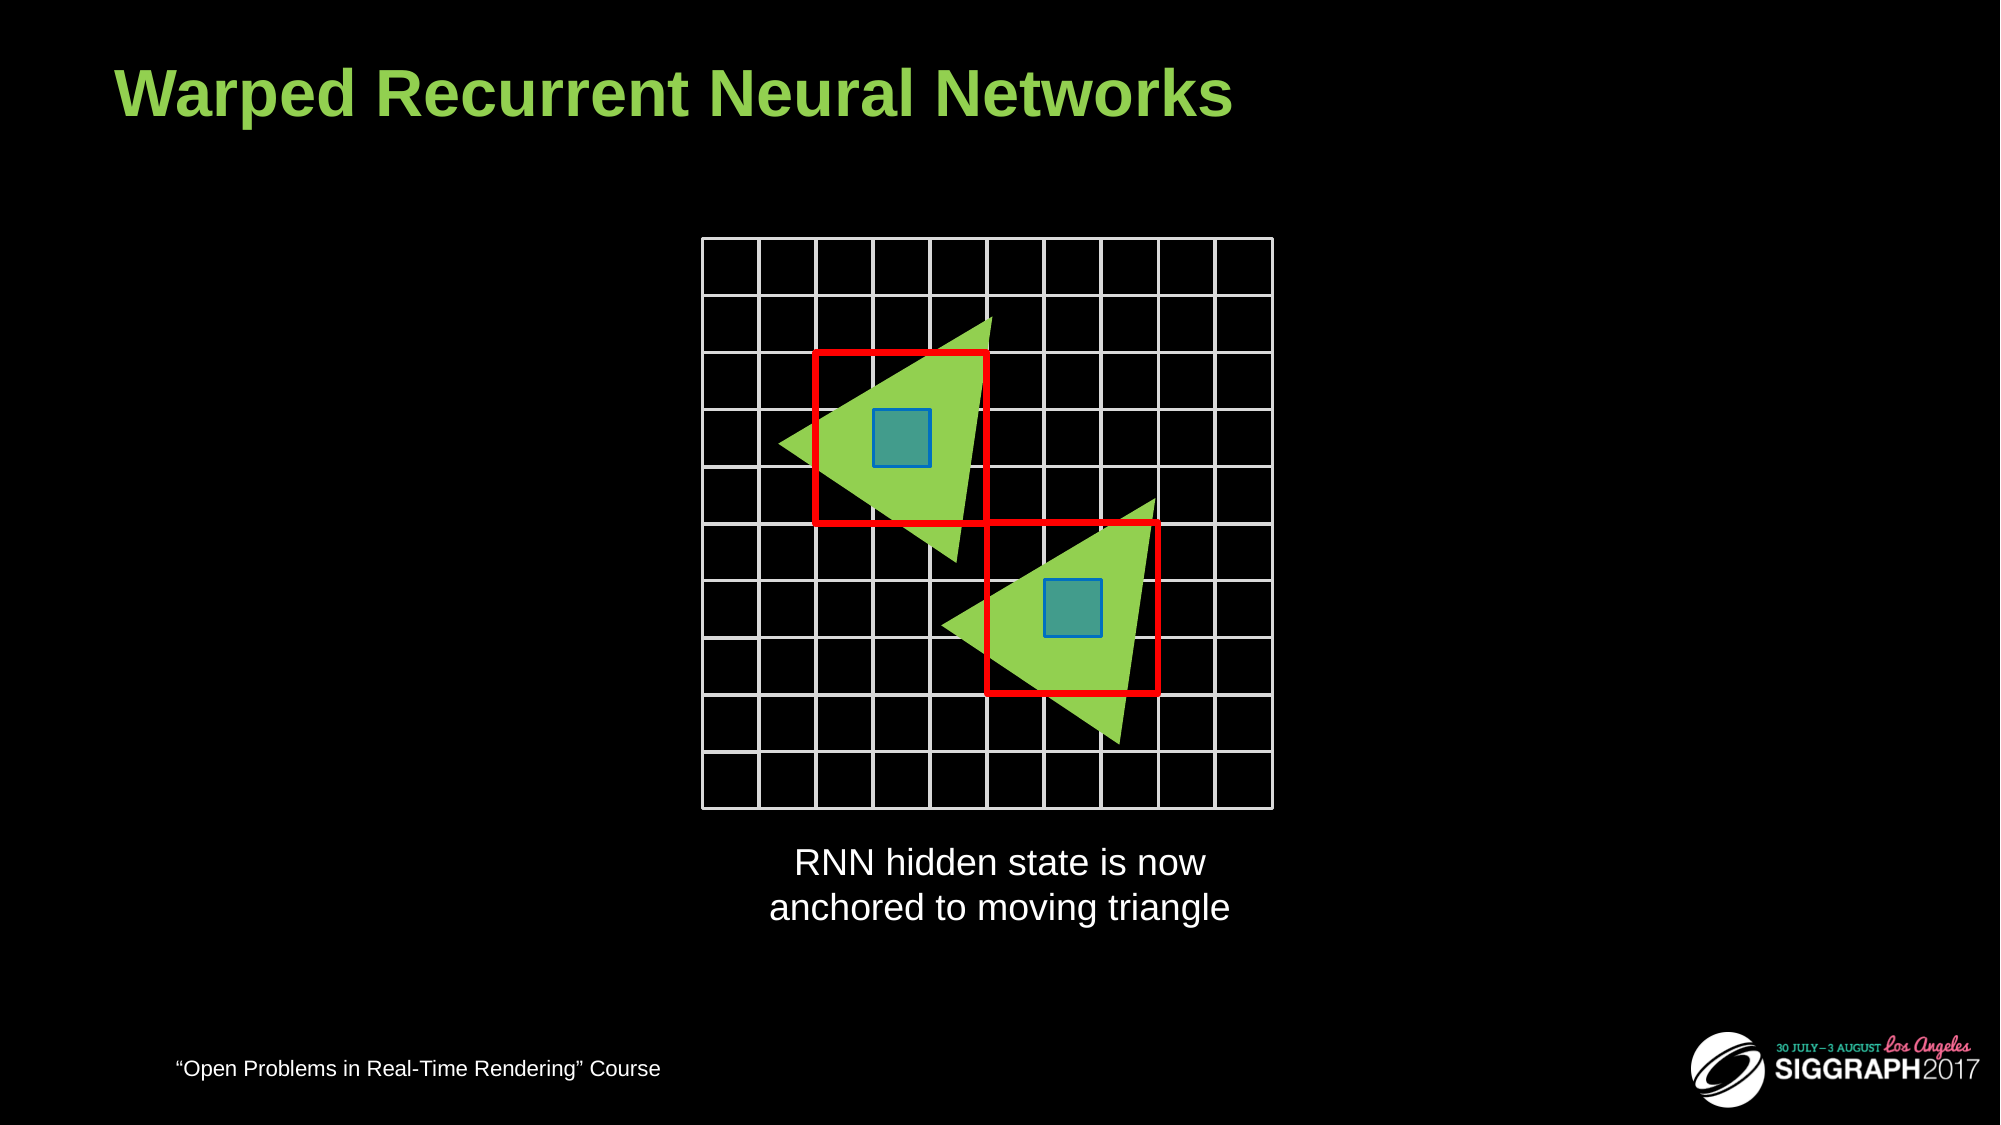

# Warped Recurrent Neural Networks

RNN hidden state is now anchored to moving triangle